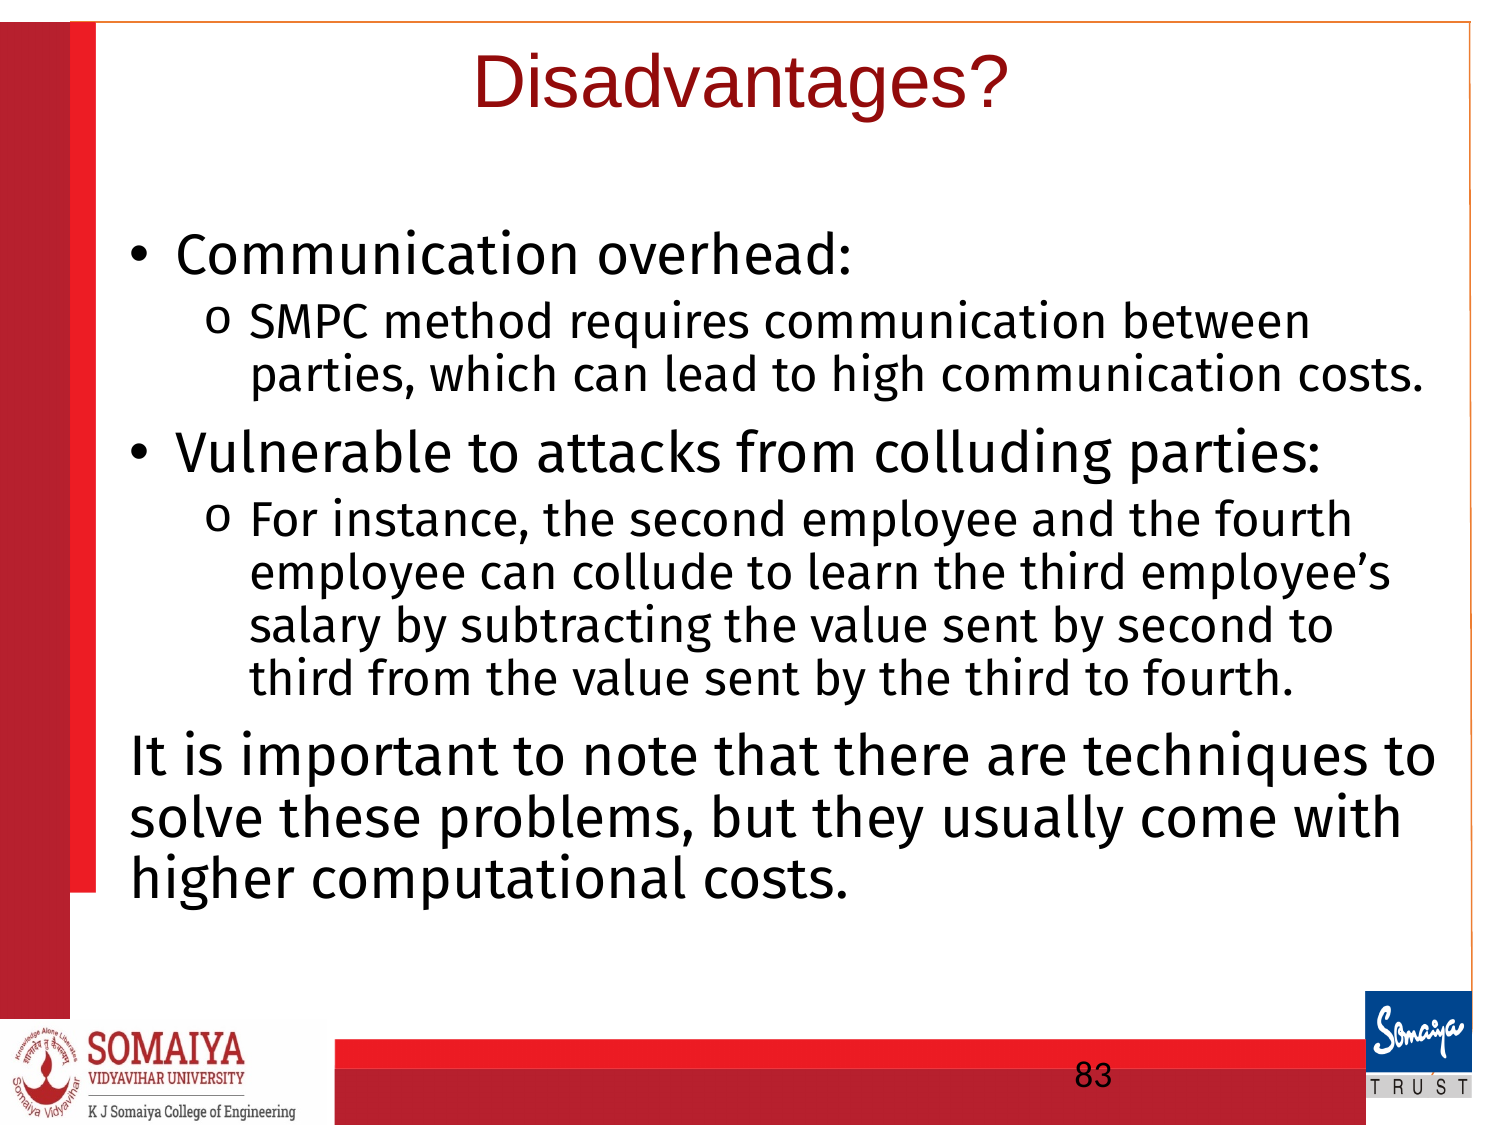

# Disadvantages?
Communication overhead:
SMPC method requires communication between parties, which can lead to high communication costs.
Vulnerable to attacks from colluding parties:
For instance, the second employee and the fourth employee can collude to learn the third employee’s salary by subtracting the value sent by second to third from the value sent by the third to fourth.
It is important to note that there are techniques to solve these problems, but they usually come with higher computational costs.
83